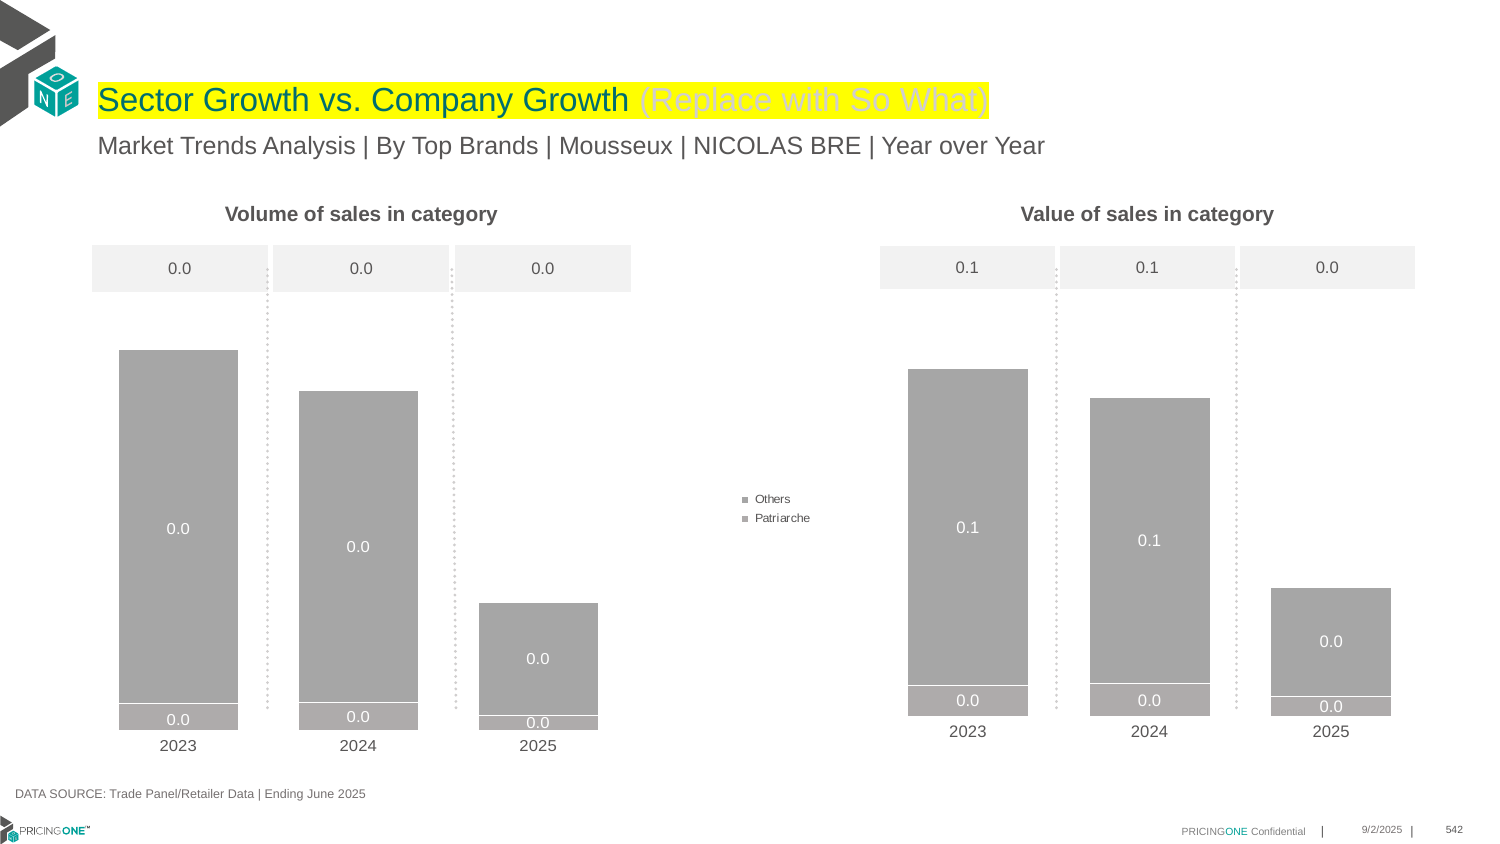

# Sector Growth vs. Company Growth (Replace with So What)
Market Trends Analysis | By Top Brands | Mousseux | NICOLAS BRE | Year over Year
| Value of sales in category |  |  |
| --- | --- | --- |
| 0.1 | 0.1 | 0.0 |
| Volume of sales in category |  |  |
| --- | --- | --- |
| 0.0 | 0.0 | 0.0 |

### Chart

| Category | Patriarche | Others |
|---|---|---|
| 2023 | 0.010382 | 0.105809 |
| 2024 | 0.01077 | 0.095907 |
| 2025 | 0.006657 | 0.036432 |

### Chart

| Category | Patriarche | Others |
|---|---|---|
| 2023 | 0.000636 | 0.008166 |
| 2024 | 0.000652 | 0.007199 |
| 2025 | 0.000358 | 0.002602 |
DATA SOURCE: Trade Panel/Retailer Data | Ending June 2025

9/2/2025
542